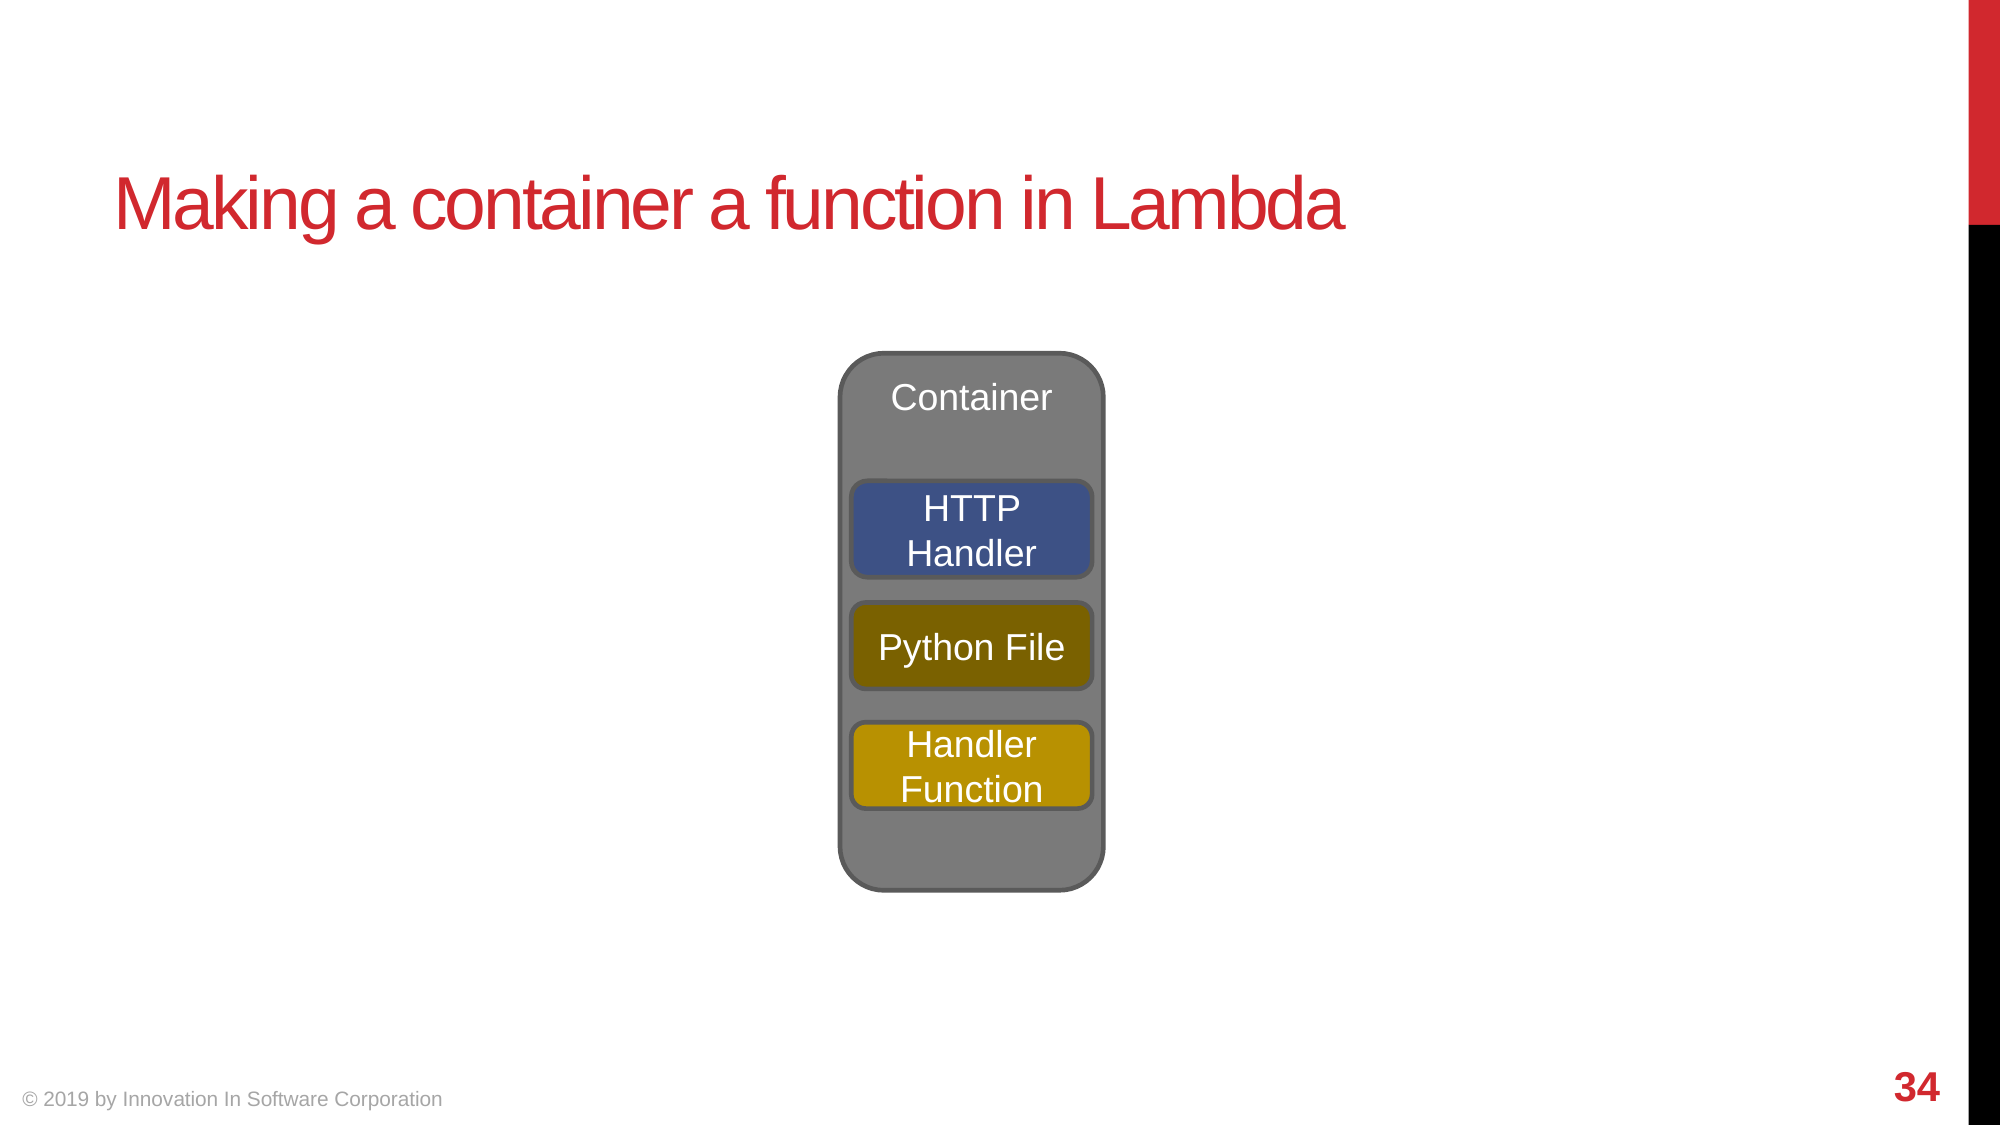

# Making a container a function in Lambda

Container
HTTP Handler
Python File
Handler Function
34
© 2019 by Innovation In Software Corporation